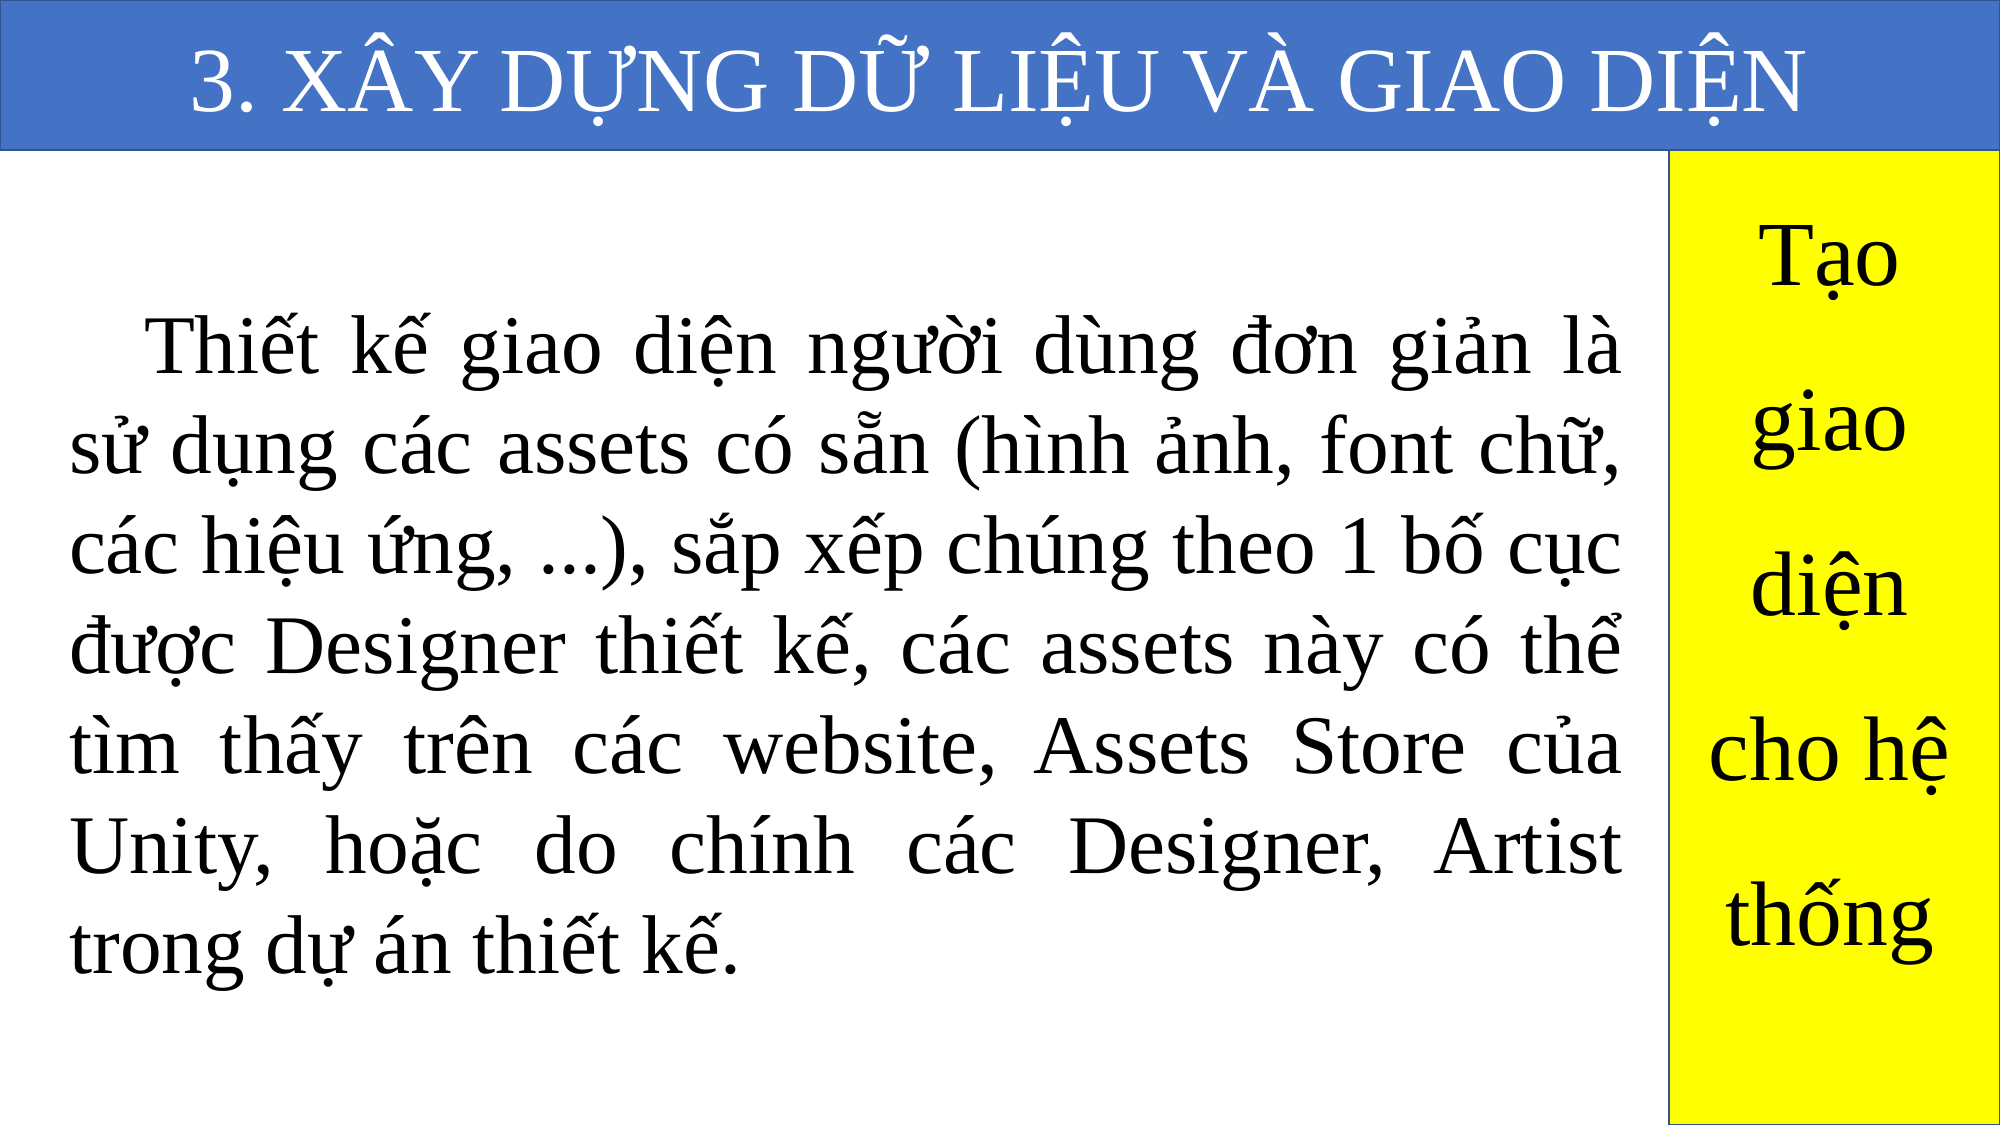

3. XÂY DỰNG DỮ LIỆU VÀ GIAO DIỆN
Tạo giao diện cho hệ thống

Thiết kế giao diện người dùng đơn giản là sử dụng các assets có sẵn (hình ảnh, font chữ, các hiệu ứng, ...), sắp xếp chúng theo 1 bố cục được Designer thiết kế, các assets này có thể tìm thấy trên các website, Assets Store của Unity, hoặc do chính các Designer, Artist trong dự án thiết kế.